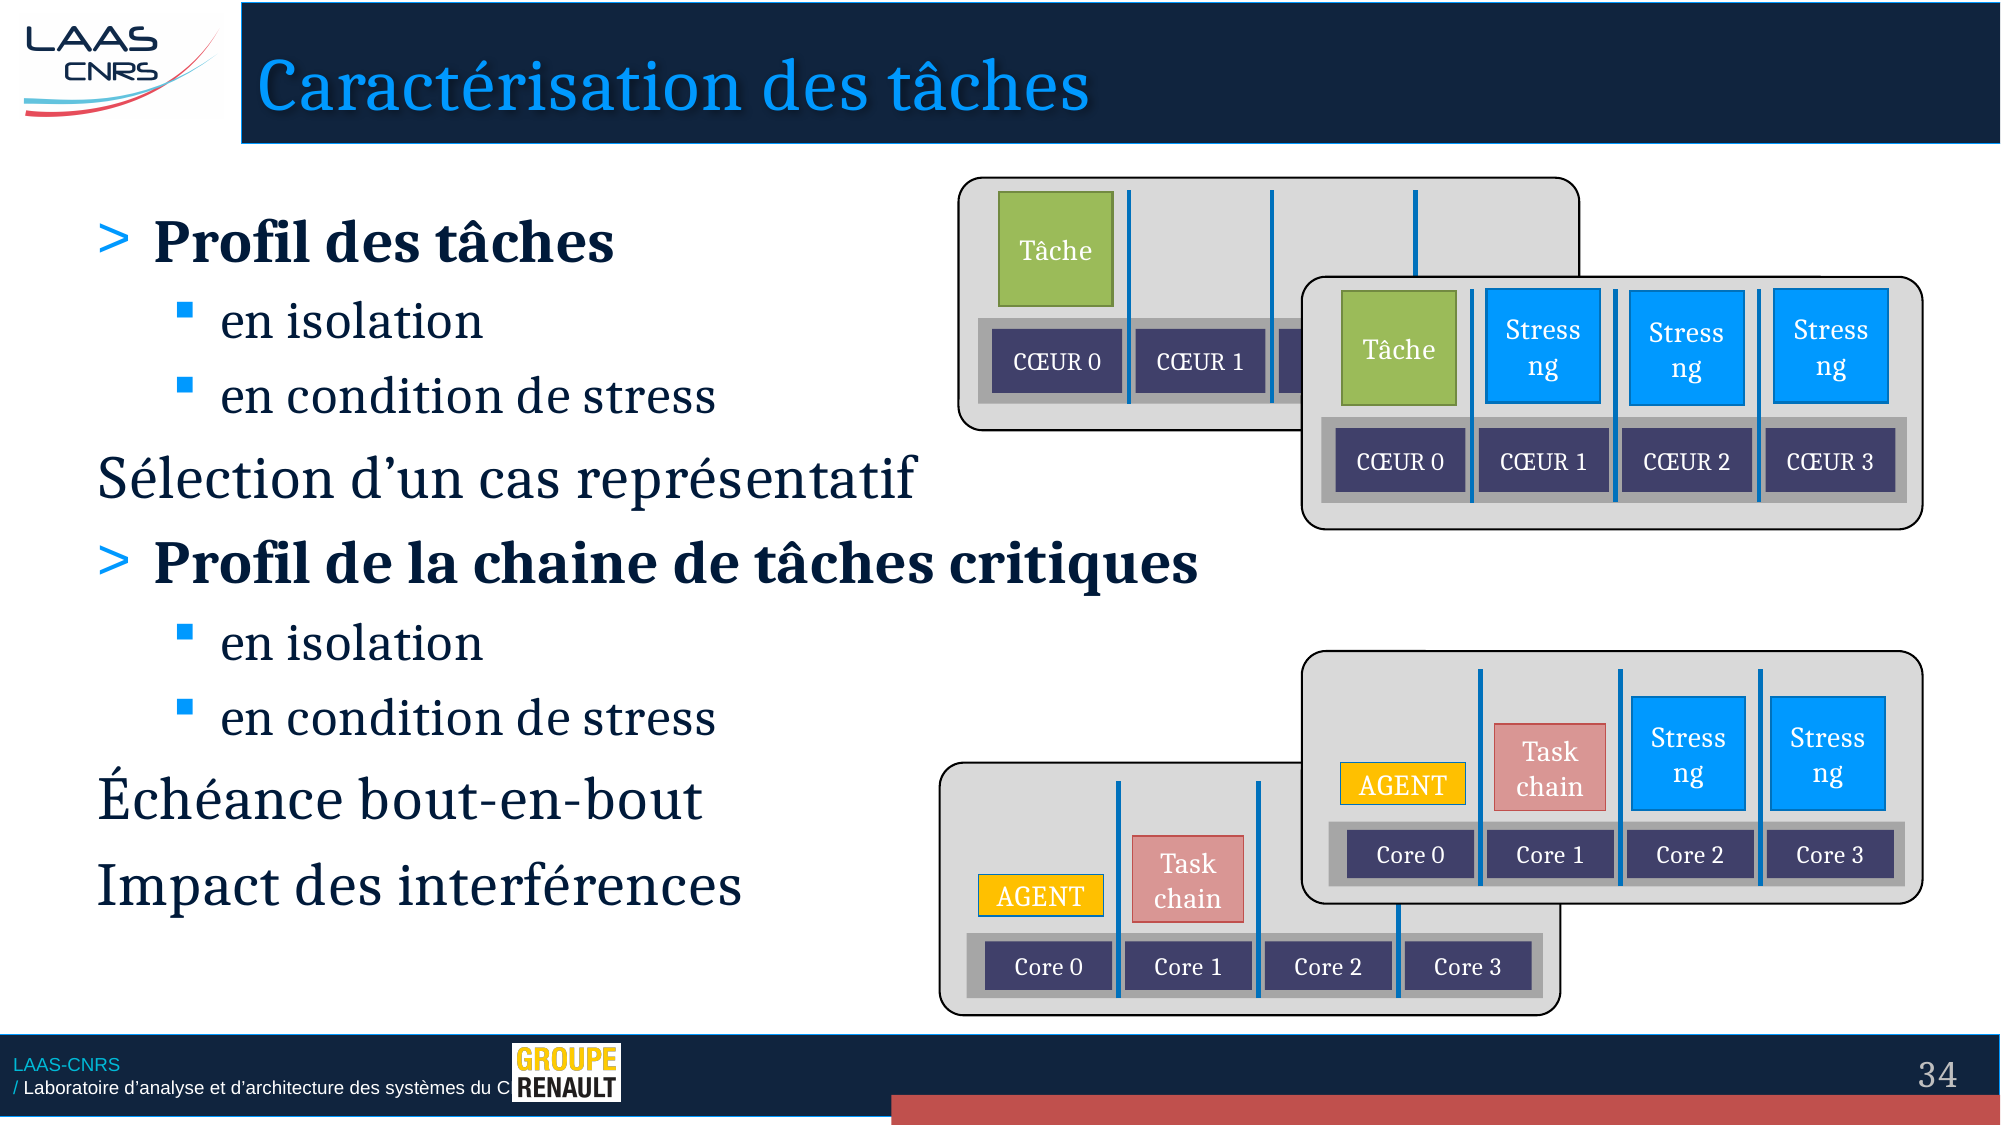

# Caractérisation des tâches

Tâche

CŒUR 0
CŒUR 1
CŒUR 2
CŒUR 3
Profil des tâches
en isolation
en condition de stress
Sélection d’un cas représentatif
Profil de la chaine de tâches critiques
en isolation
en condition de stress
Échéance bout-en-bout
Impact des interférences

Stress ng
Stress ng
Stress ng
Tâche

CŒUR 0
CŒUR 1
CŒUR 2
CŒUR 3

Stress ng
Stress ng
Task chain
AGENT

Core 0
Core 1
Core 2
Core 3

Task chain
AGENT

Core 0
Core 1
Core 2
Core 3